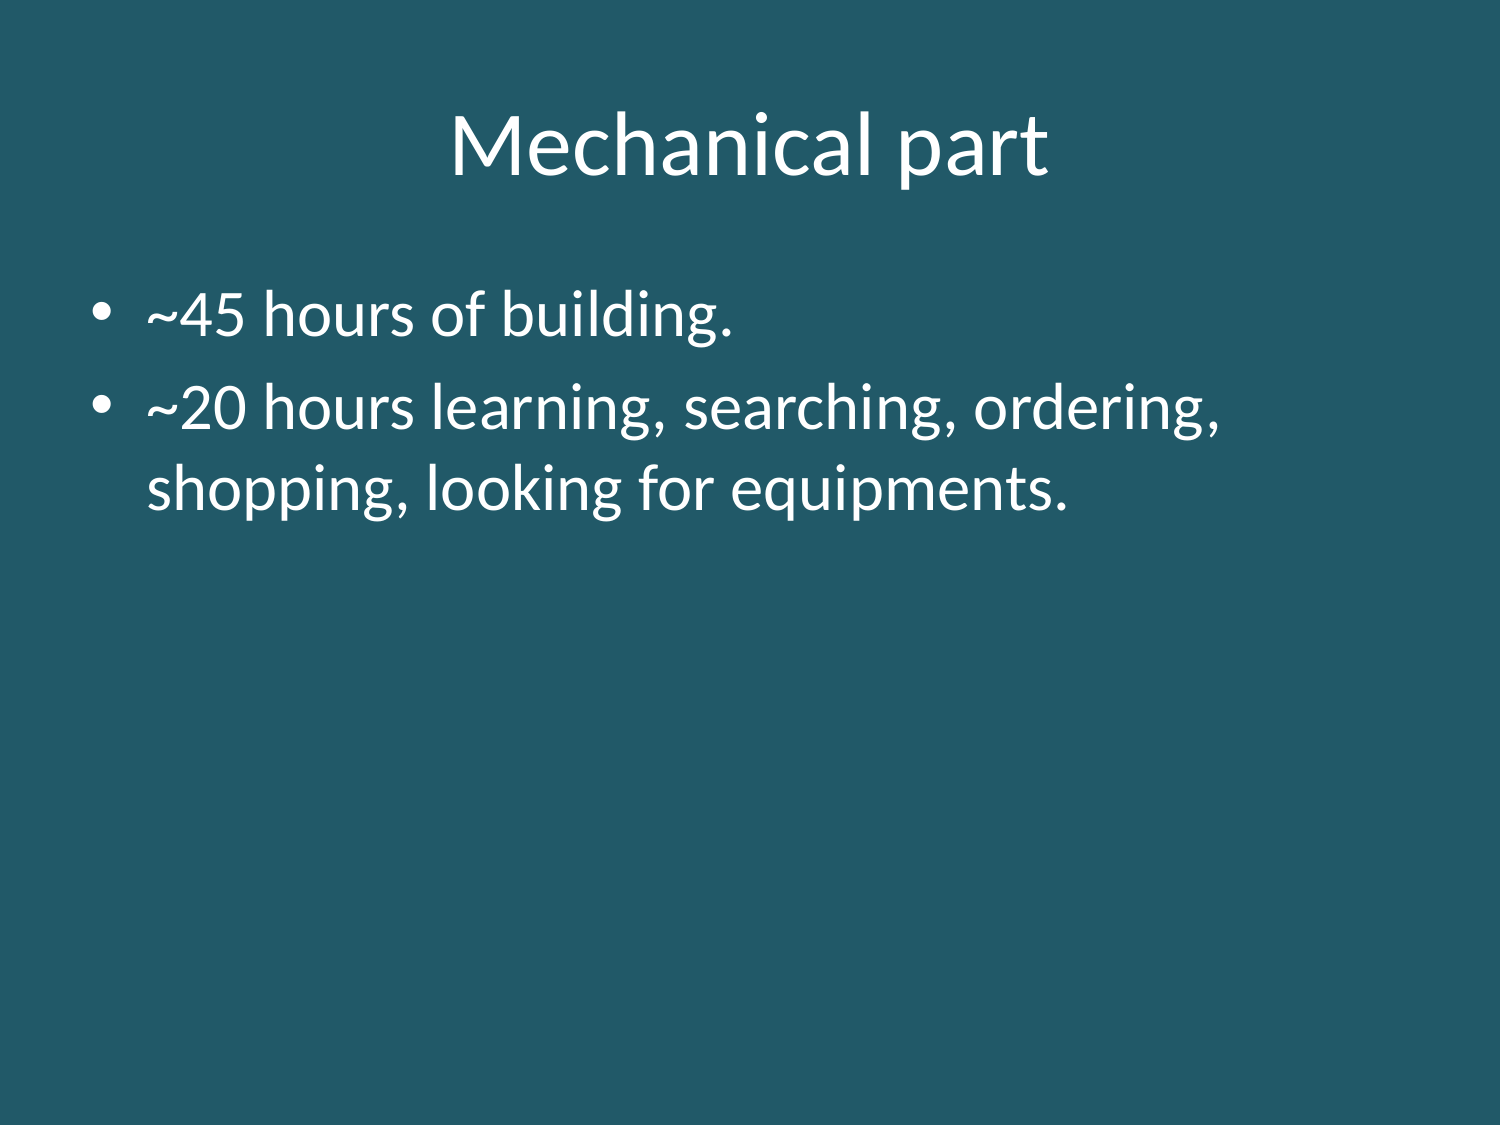

# Mechanical part
~45 hours of building.
~20 hours learning, searching, ordering, shopping, looking for equipments.